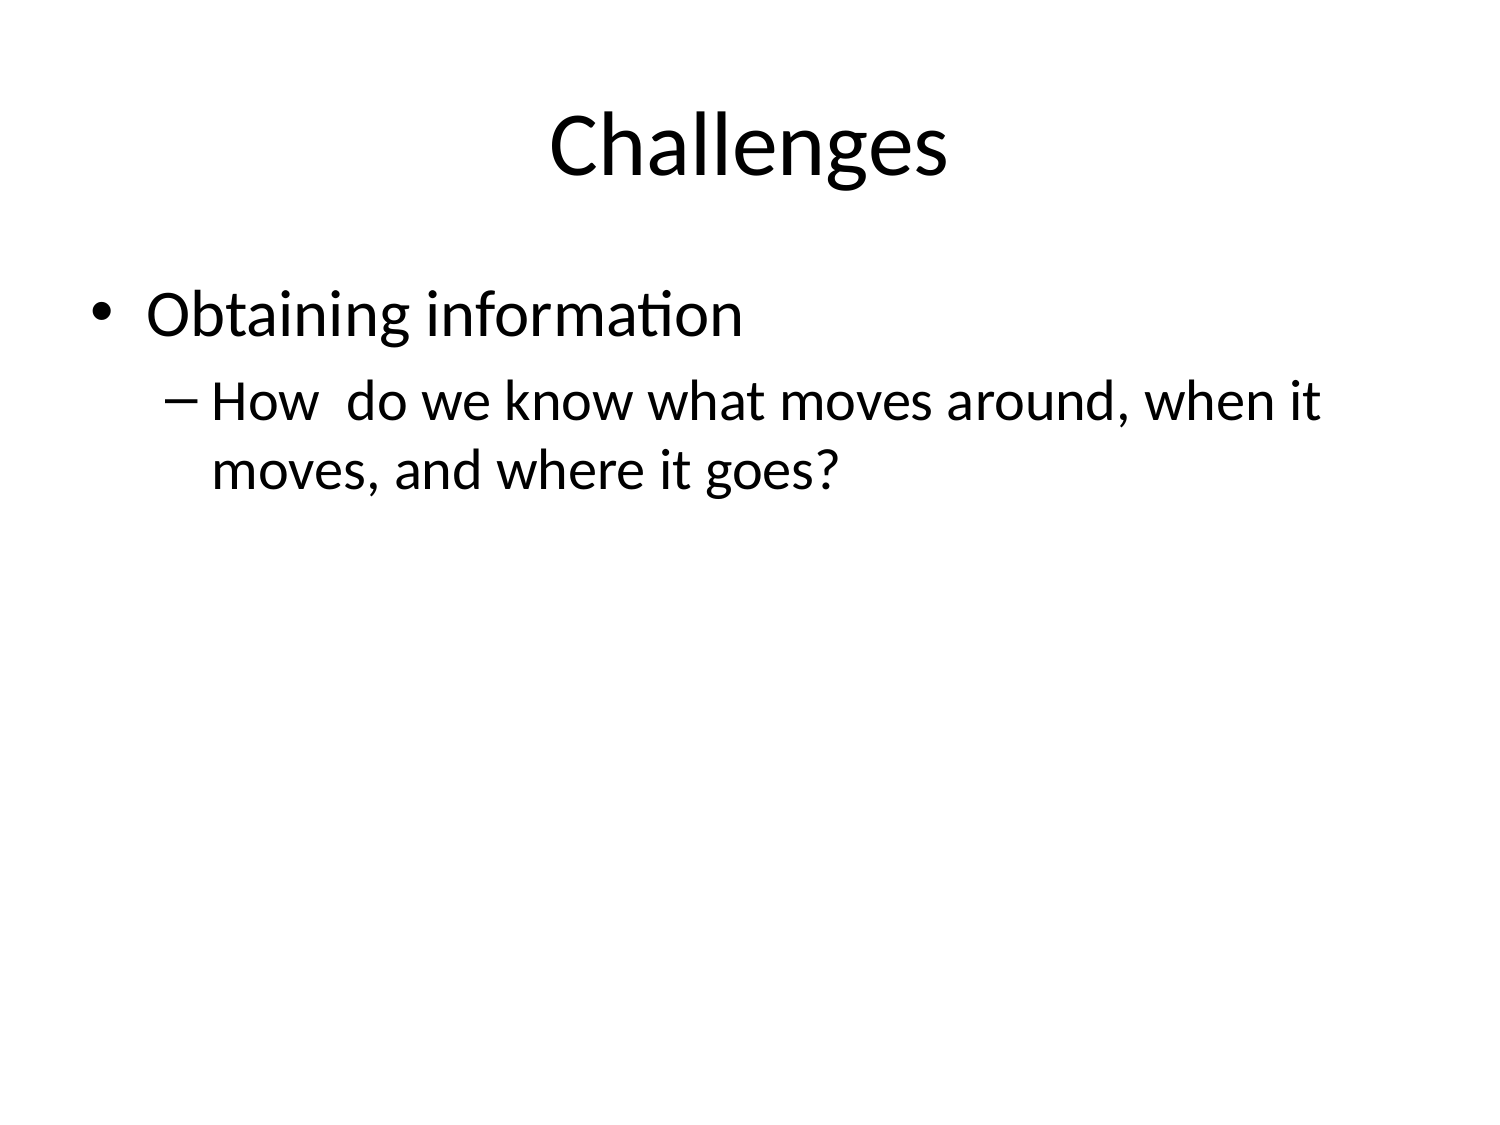

# Challenges
Obtaining information
How  do we know what moves around, when it moves, and where it goes?